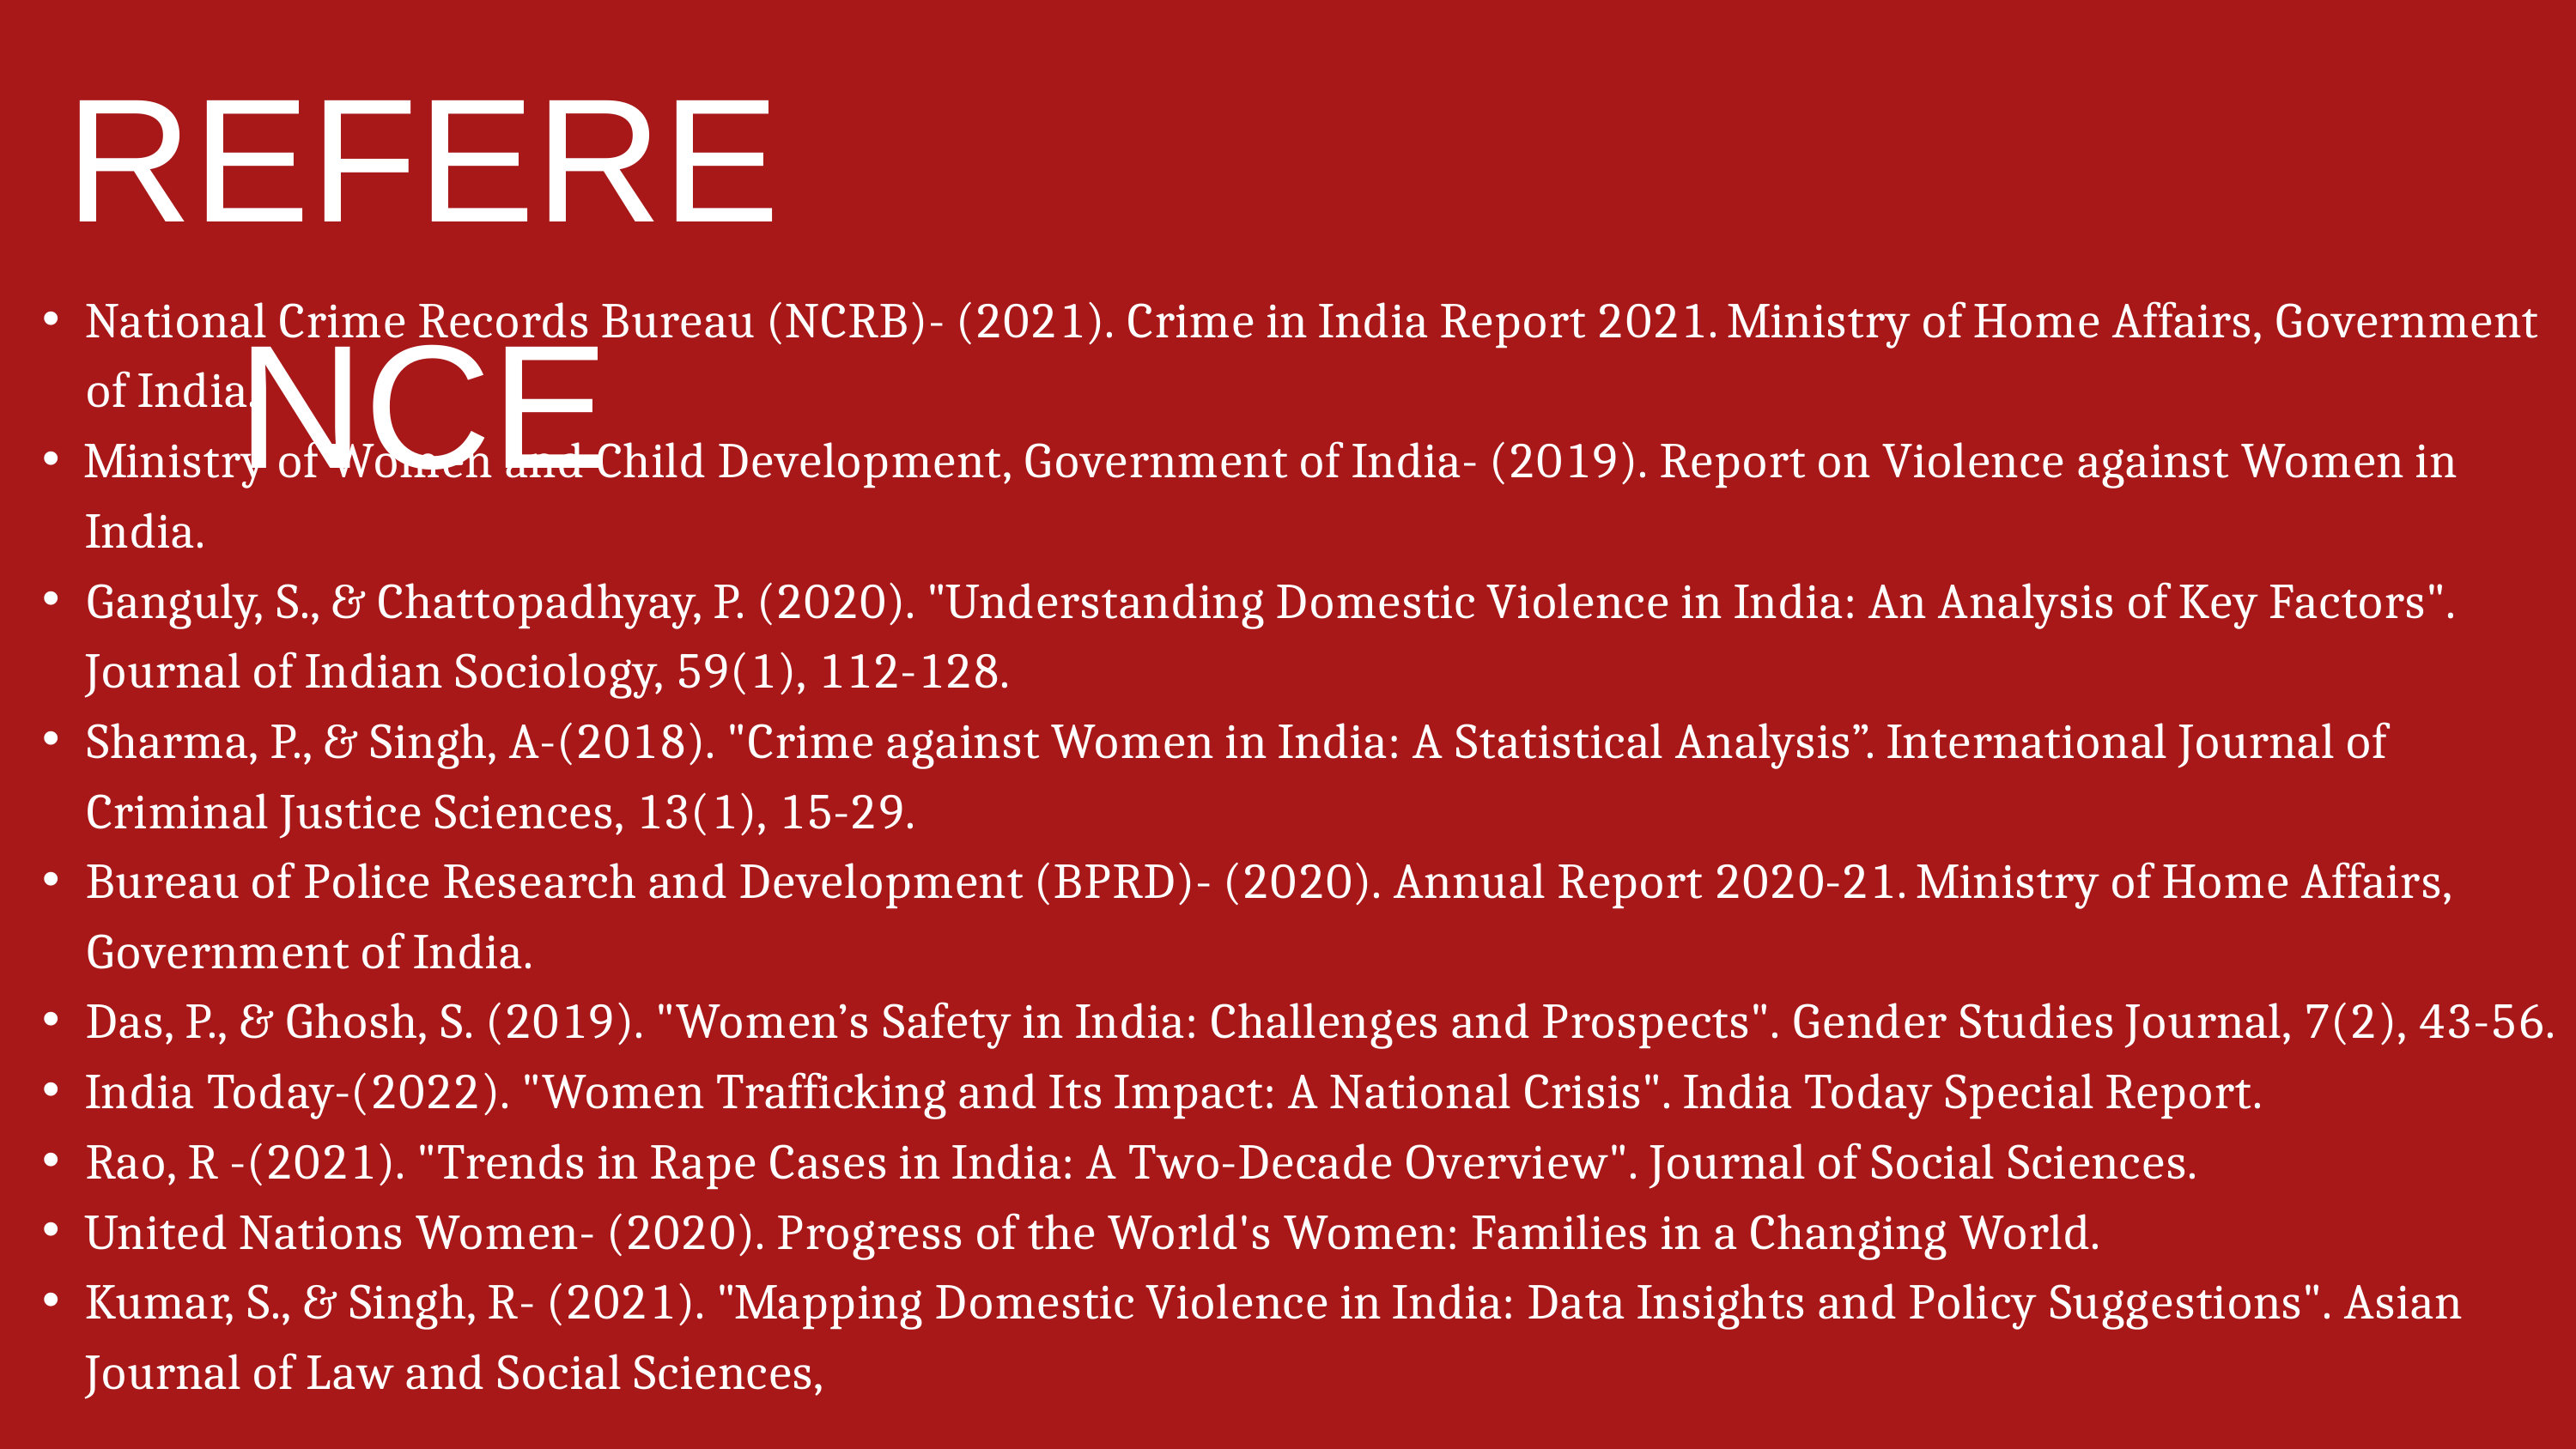

REFERENCE
National Crime Records Bureau (NCRB)- (2021). Crime in India Report 2021. Ministry of Home Affairs, Government of India.
Ministry of Women and Child Development, Government of India- (2019). Report on Violence against Women in India.
Ganguly, S., & Chattopadhyay, P. (2020). "Understanding Domestic Violence in India: An Analysis of Key Factors". Journal of Indian Sociology, 59(1), 112-128.
Sharma, P., & Singh, A-(2018). "Crime against Women in India: A Statistical Analysis”. International Journal of Criminal Justice Sciences, 13(1), 15-29.
Bureau of Police Research and Development (BPRD)- (2020). Annual Report 2020-21. Ministry of Home Affairs, Government of India.
Das, P., & Ghosh, S. (2019). "Women’s Safety in India: Challenges and Prospects". Gender Studies Journal, 7(2), 43-56.
India Today-(2022). "Women Trafficking and Its Impact: A National Crisis". India Today Special Report.
Rao, R -(2021). "Trends in Rape Cases in India: A Two-Decade Overview". Journal of Social Sciences.
United Nations Women- (2020). Progress of the World's Women: Families in a Changing World.
Kumar, S., & Singh, R- (2021). "Mapping Domestic Violence in India: Data Insights and Policy Suggestions". Asian Journal of Law and Social Sciences,